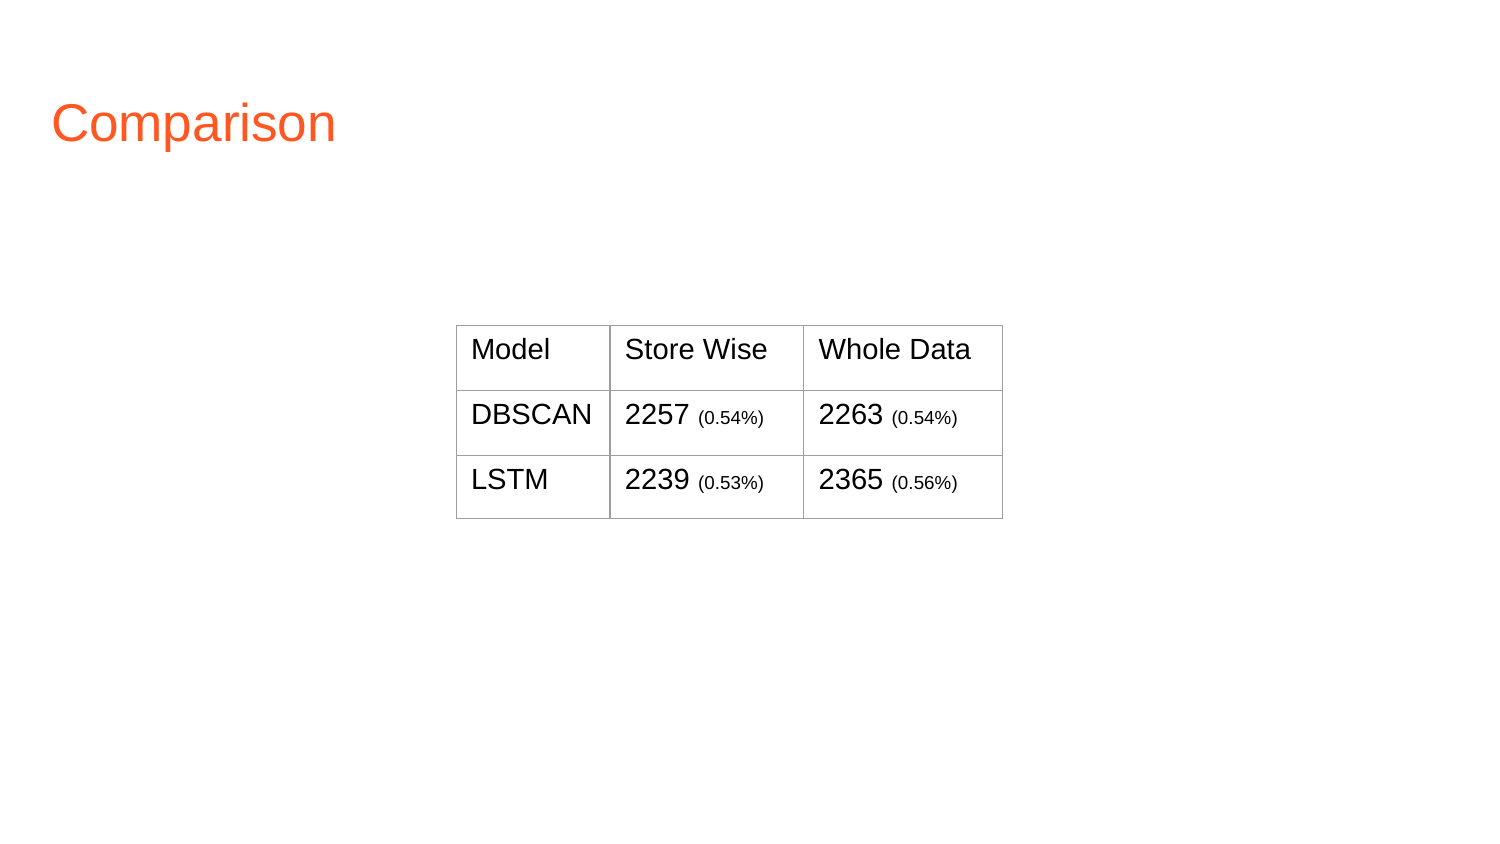

# Comparison
| Model | Store Wise | Whole Data |
| --- | --- | --- |
| DBSCAN | 2257 (0.54%) | 2263 (0.54%) |
| LSTM | 2239 (0.53%) | 2365 (0.56%) |